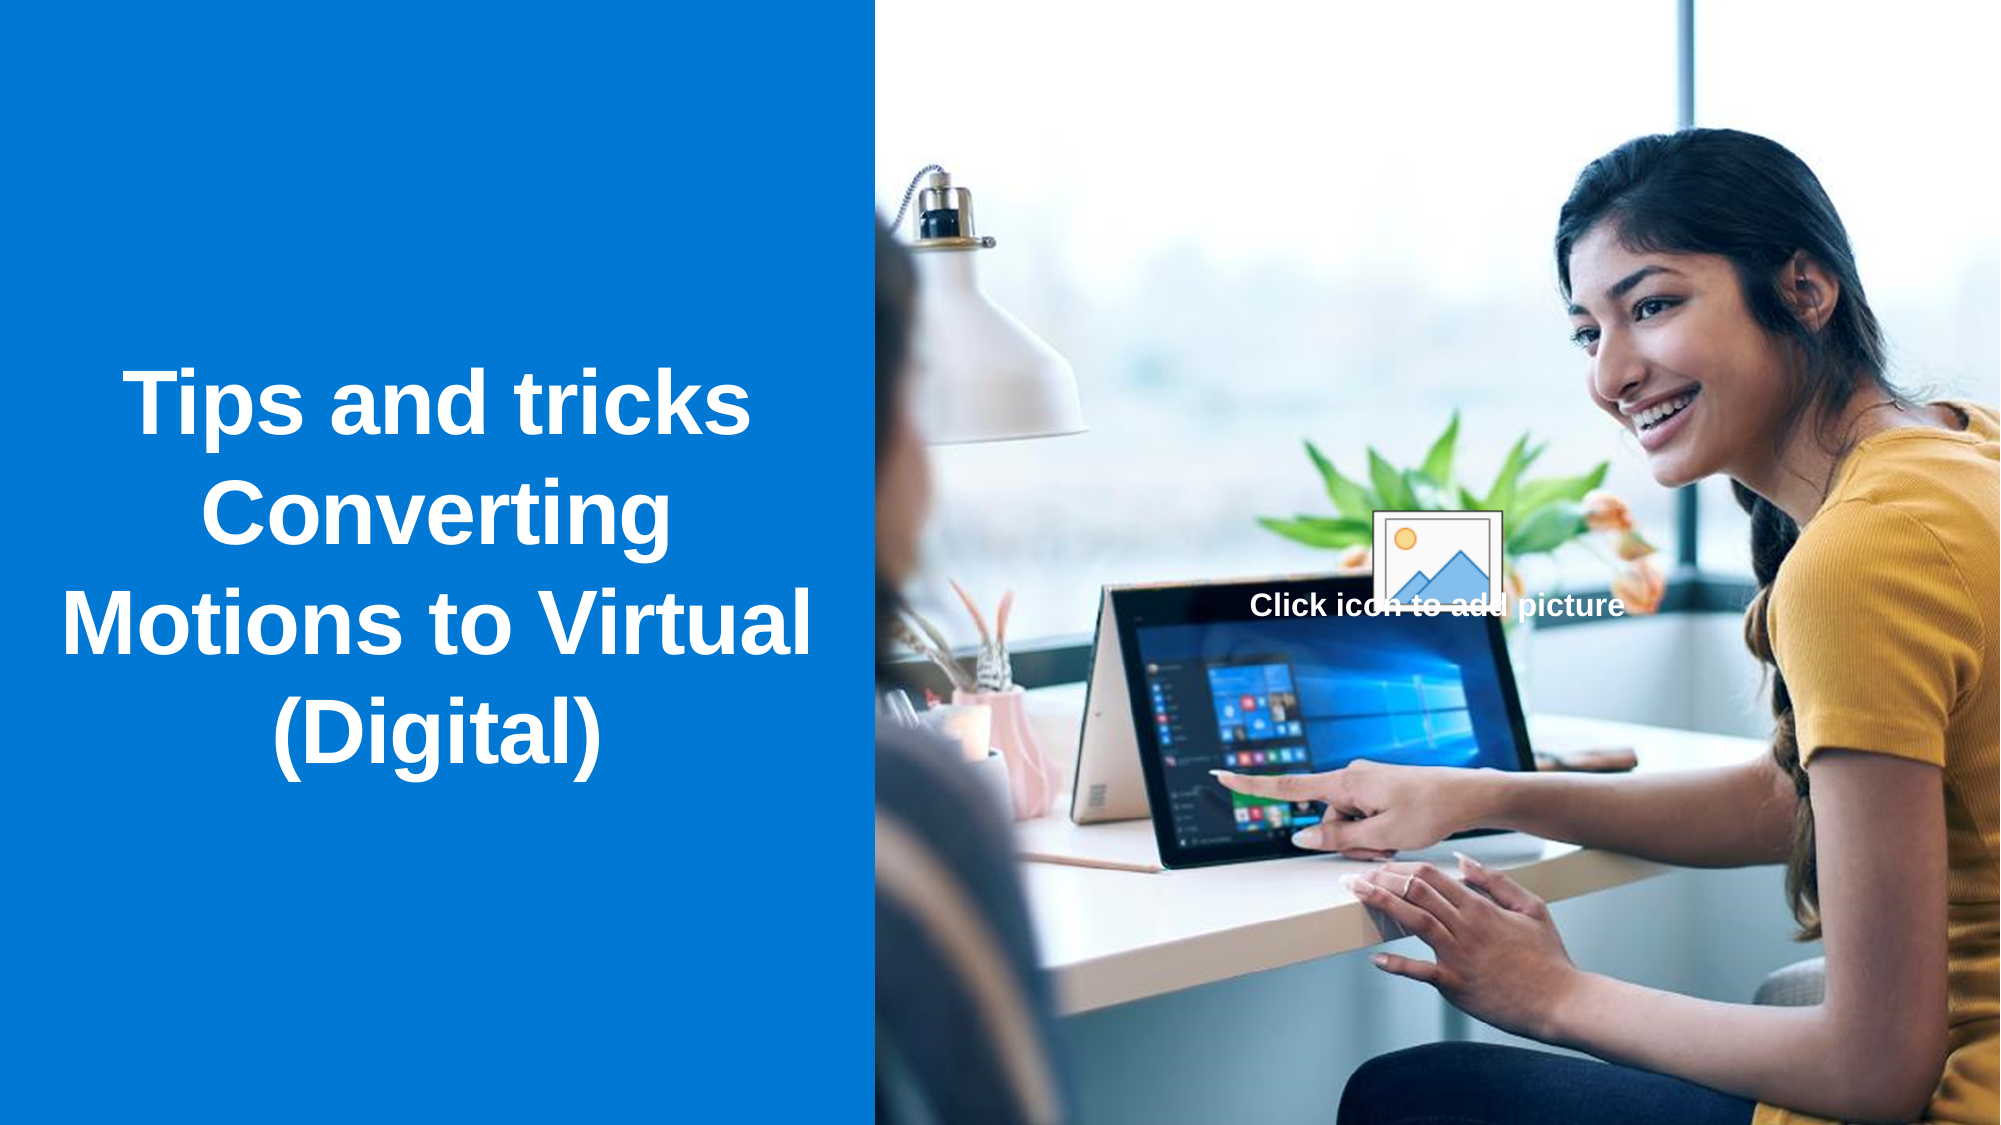

# Tips and tricks Converting Motions to Virtual (Digital)